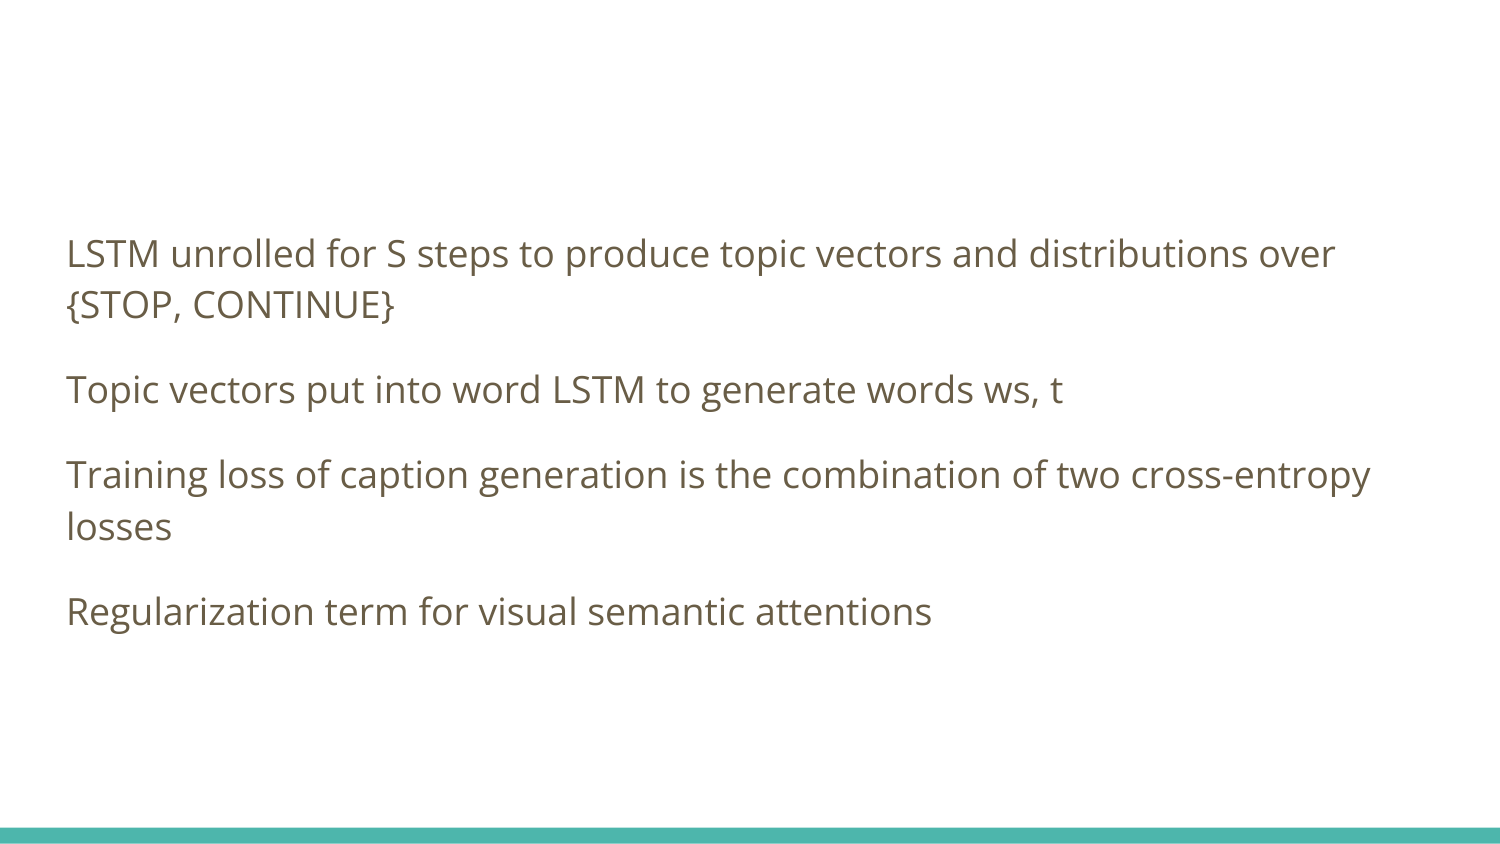

#
LSTM unrolled for S steps to produce topic vectors and distributions over {STOP, CONTINUE}
Topic vectors put into word LSTM to generate words ws, t
Training loss of caption generation is the combination of two cross-entropy losses
Regularization term for visual semantic attentions